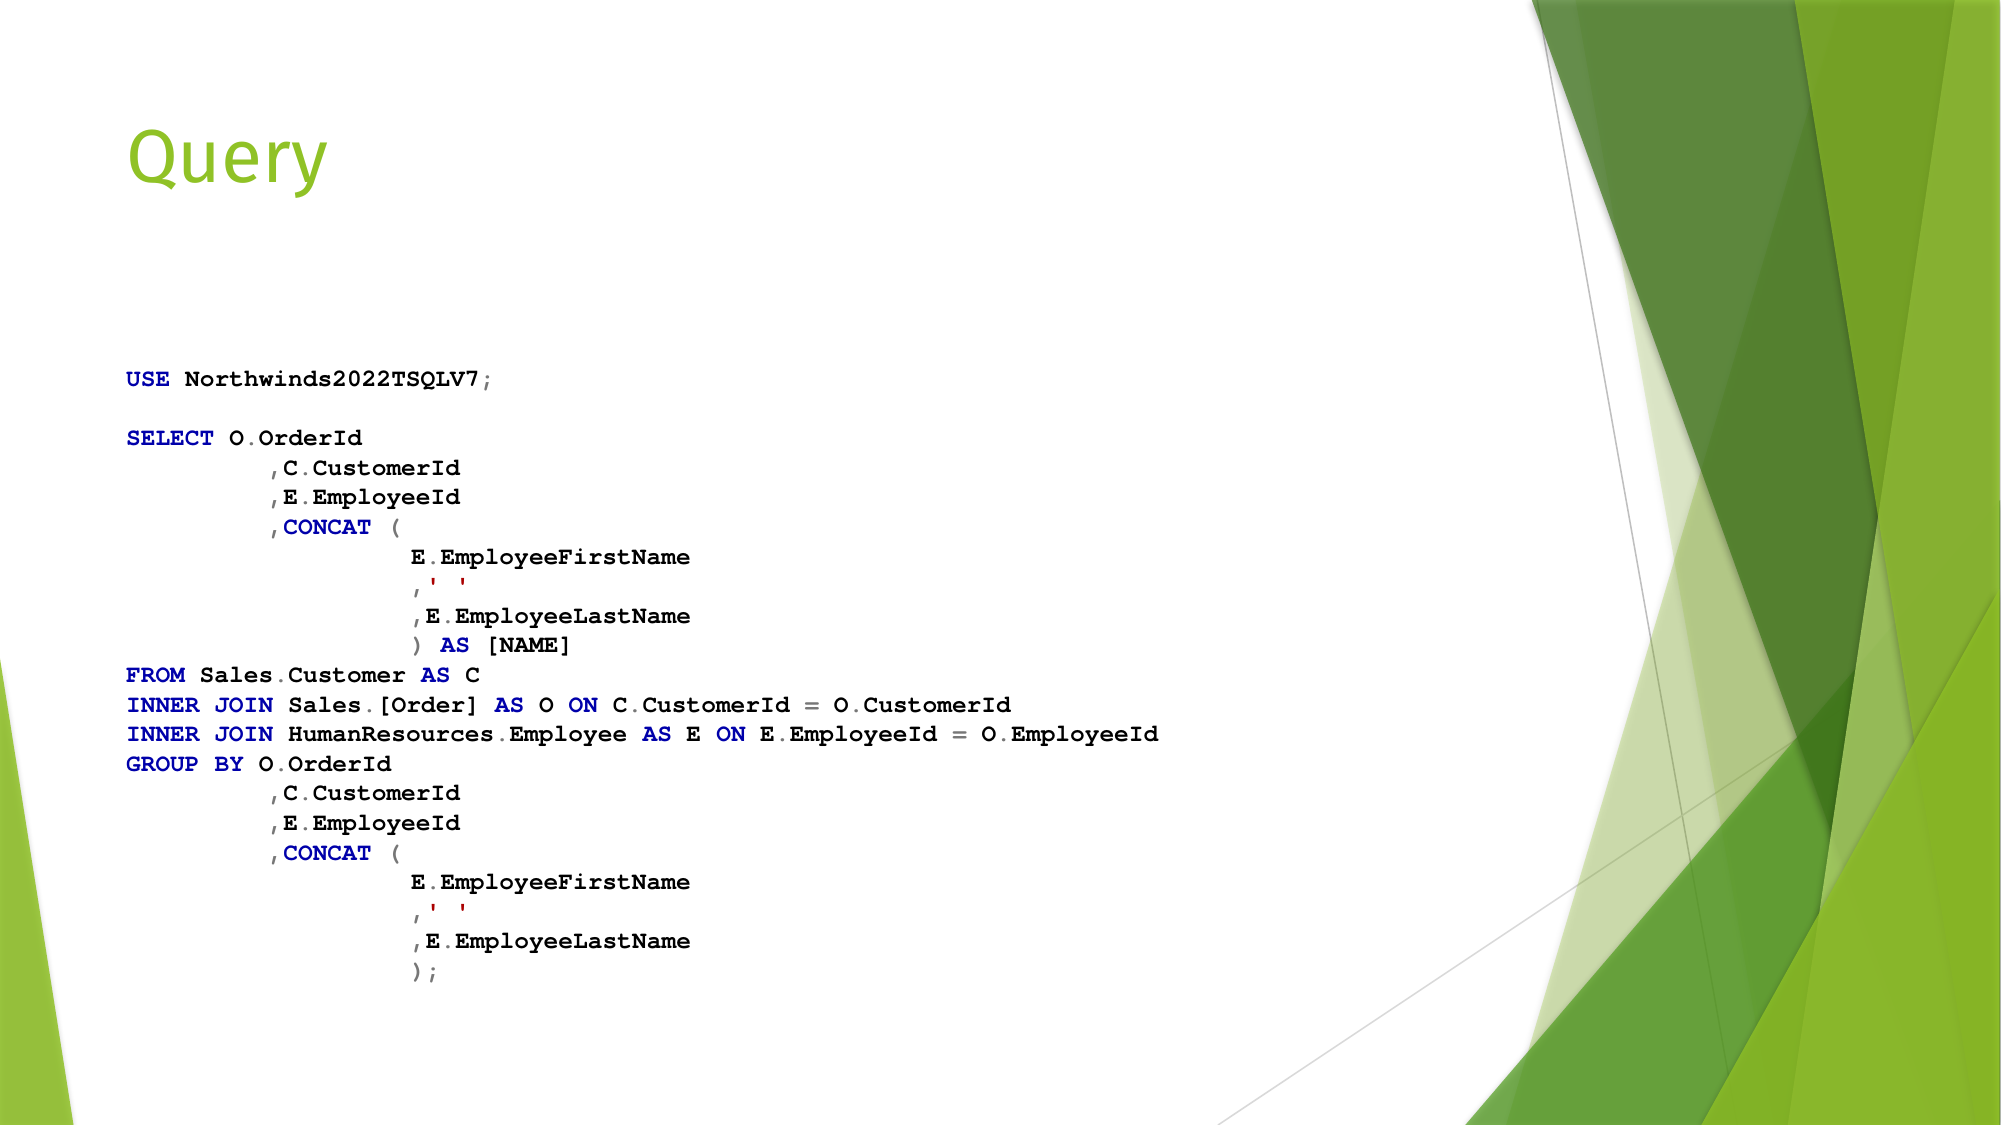

# Query
USE Northwinds2022TSQLV7;

SELECT O.OrderId
	,C.CustomerId
	,E.EmployeeId
	,CONCAT (
		E.EmployeeFirstName
		,' '
		,E.EmployeeLastName
		) AS [NAME]
FROM Sales.Customer AS C
INNER JOIN Sales.[Order] AS O ON C.CustomerId = O.CustomerId
INNER JOIN HumanResources.Employee AS E ON E.EmployeeId = O.EmployeeId
GROUP BY O.OrderId
	,C.CustomerId
	,E.EmployeeId
	,CONCAT (
		E.EmployeeFirstName
		,' '
		,E.EmployeeLastName
		);